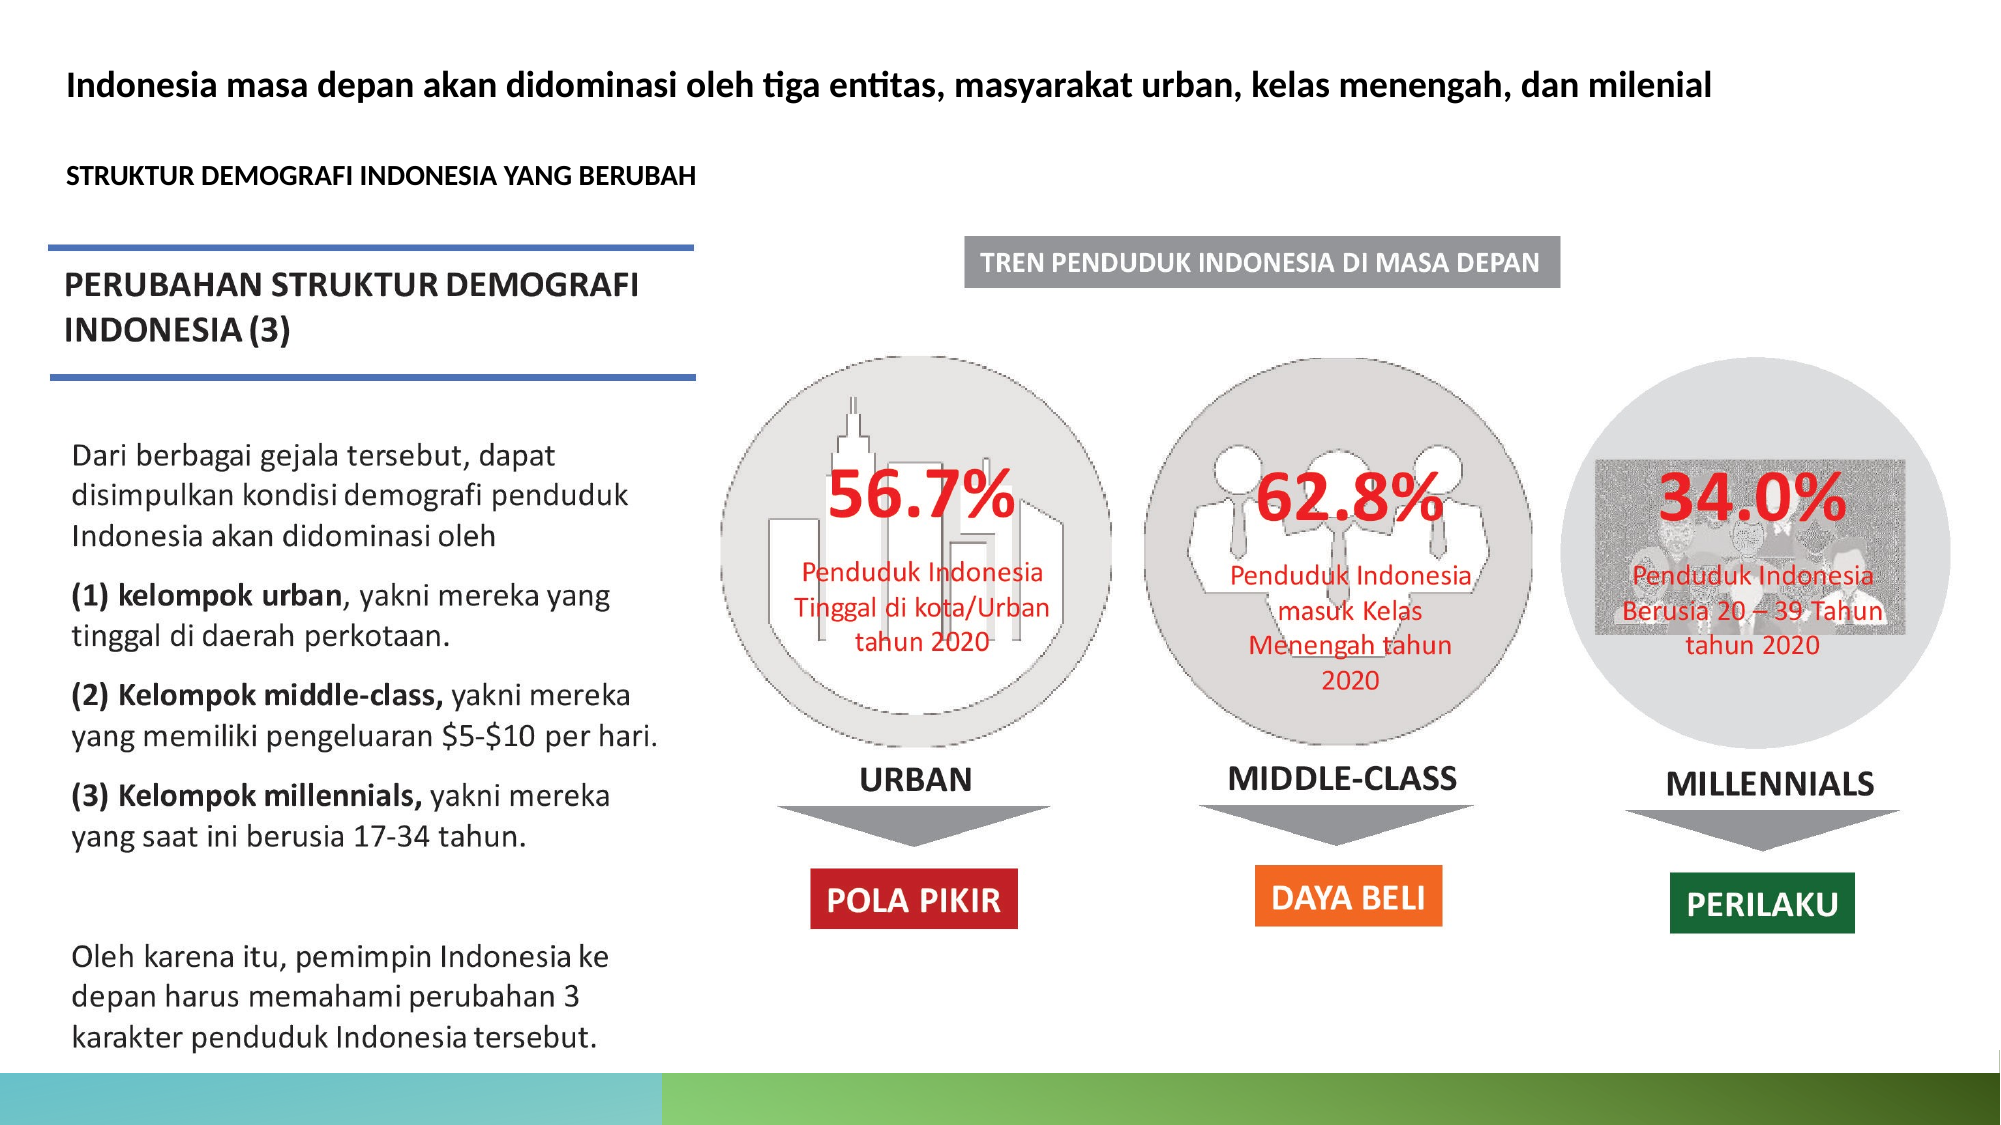

Indonesia masa depan akan didominasi oleh tiga entitas, masyarakat urban, kelas menengah, dan milenial
STRUKTUR DEMOGRAFI INDONESIA YANG BERUBAH